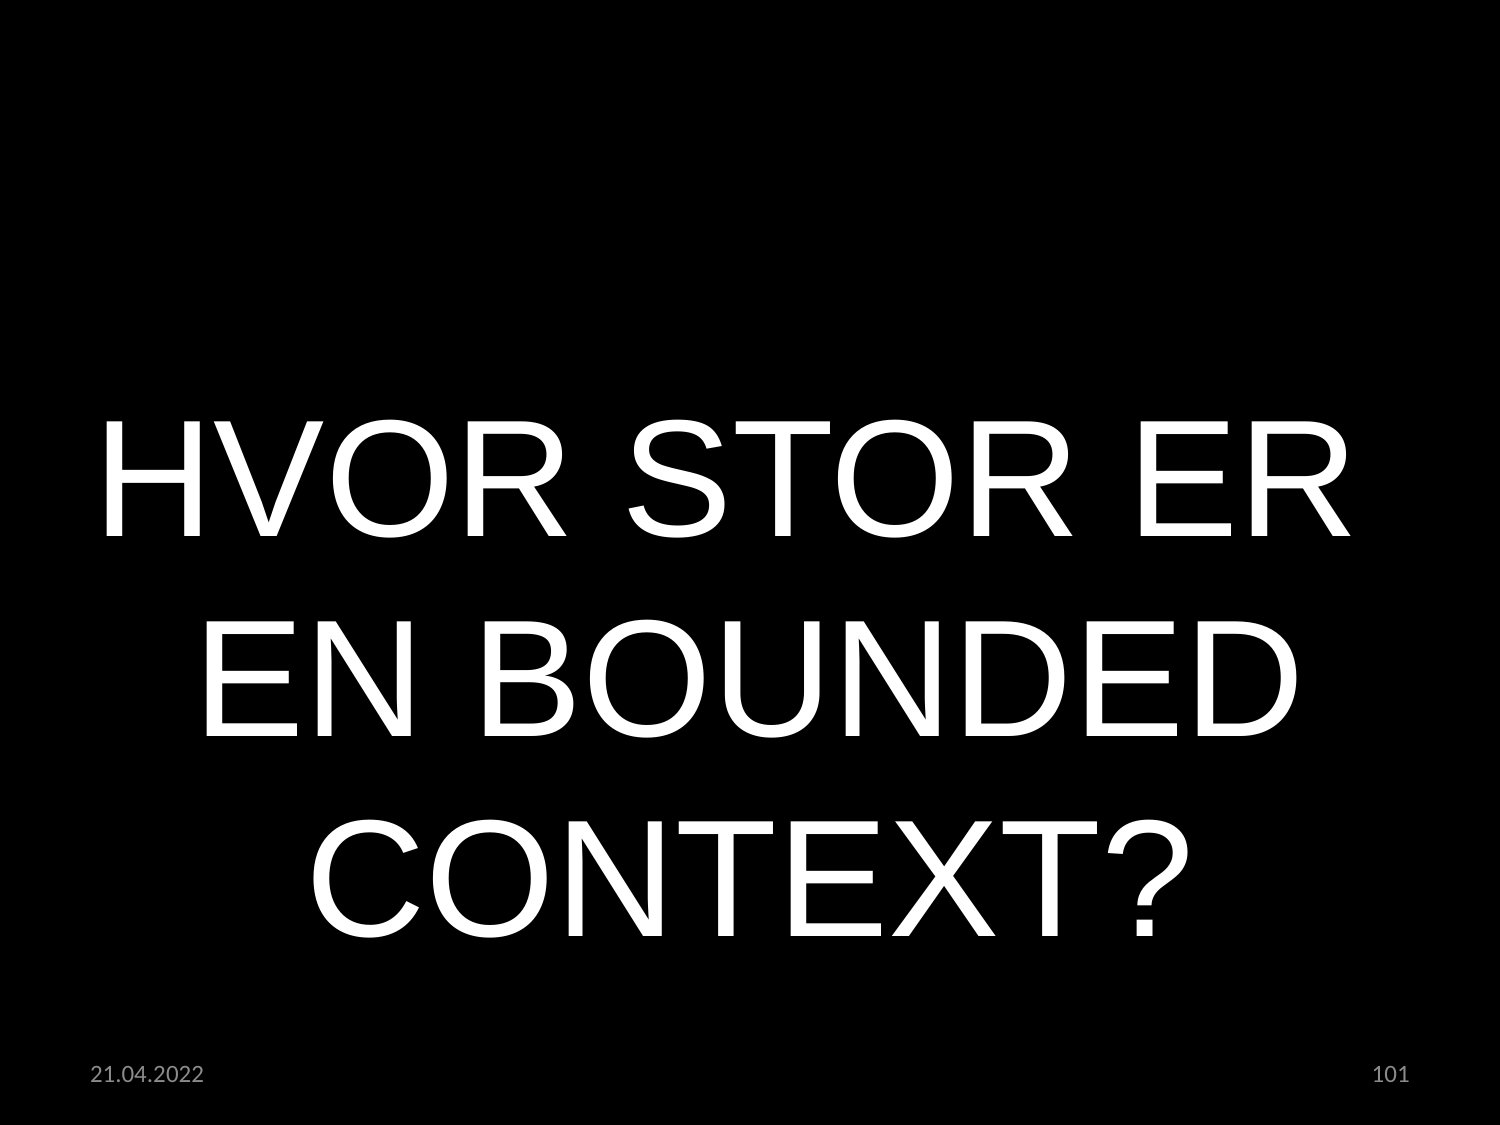

HVOR STOR ER
EN BOUNDED CONTEXT?
21.04.2022
101